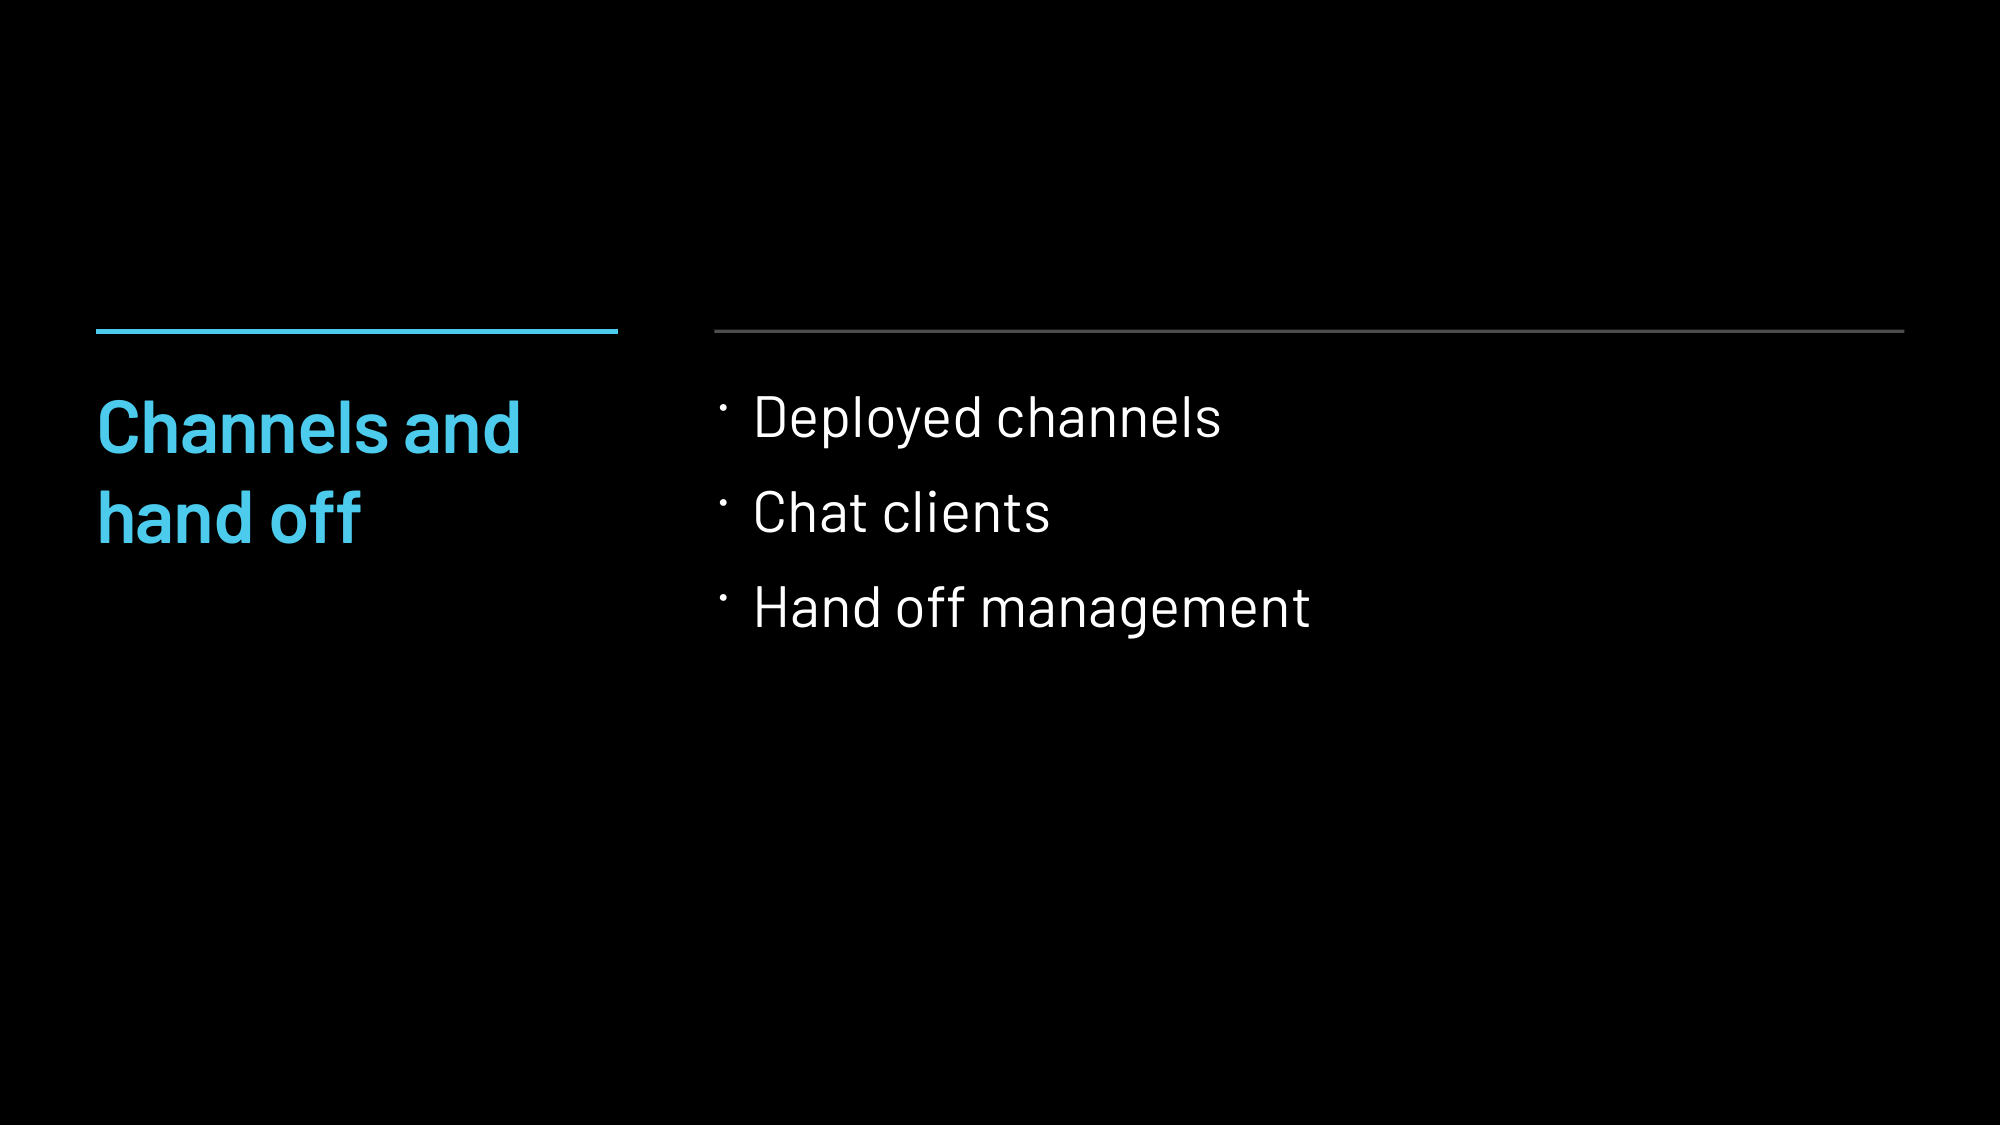

# Channels and hand off
Deployed channels
Chat clients
Hand off management